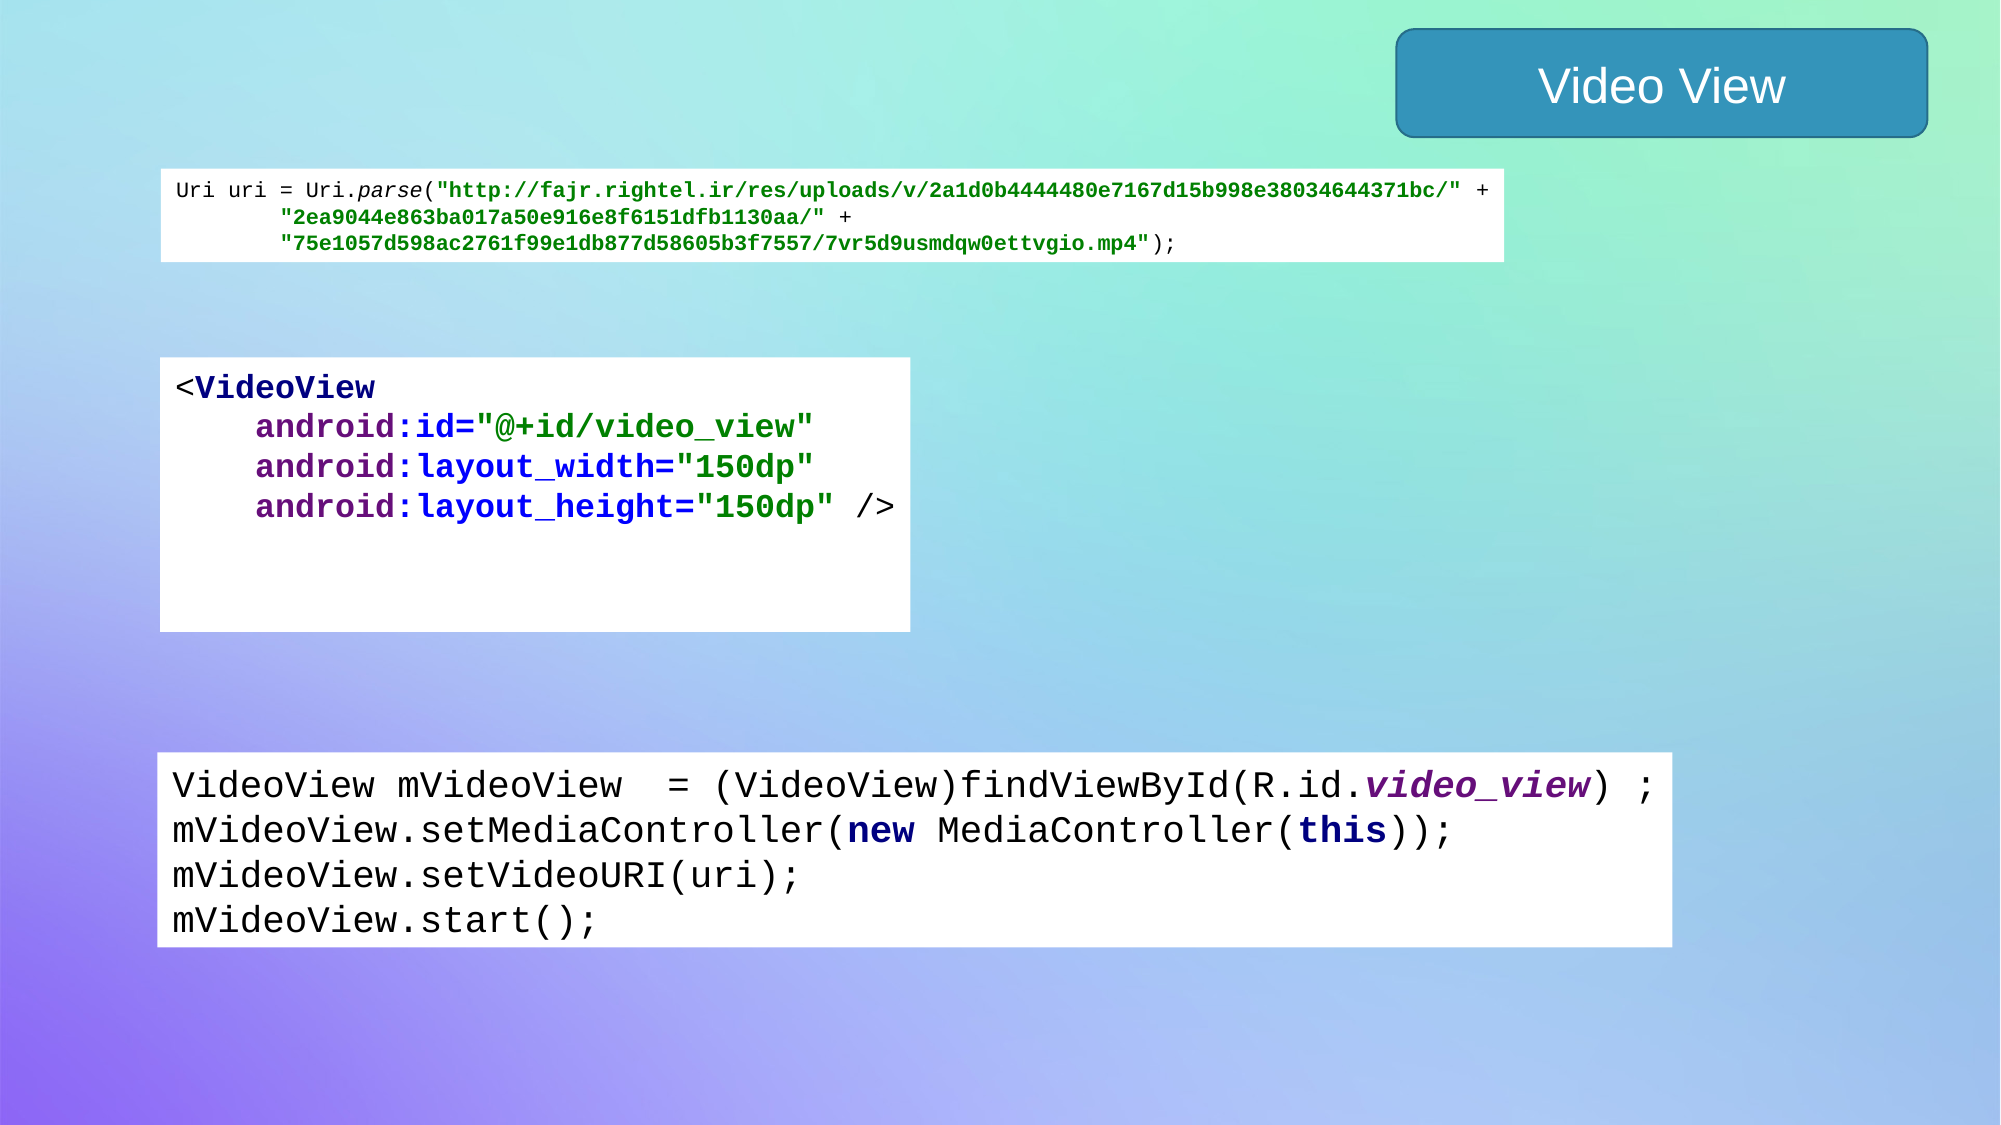

Video View
Uri uri = Uri.parse("http://fajr.rightel.ir/res/uploads/v/2a1d0b4444480e7167d15b998e38034644371bc/" +
        "2ea9044e863ba017a50e916e8f6151dfb1130aa/" +
        "75e1057d598ac2761f99e1db877d58605b3f7557/7vr5d9usmdqw0ettvgio.mp4");
<VideoView
    android:id="@+id/video_view"
    android:layout_width="150dp"
    android:layout_height="150dp" />
VideoView mVideoView  = (VideoView)findViewById(R.id.video_view) ;
mVideoView.setMediaController(new MediaController(this));
mVideoView.setVideoURI(uri);
mVideoView.start();